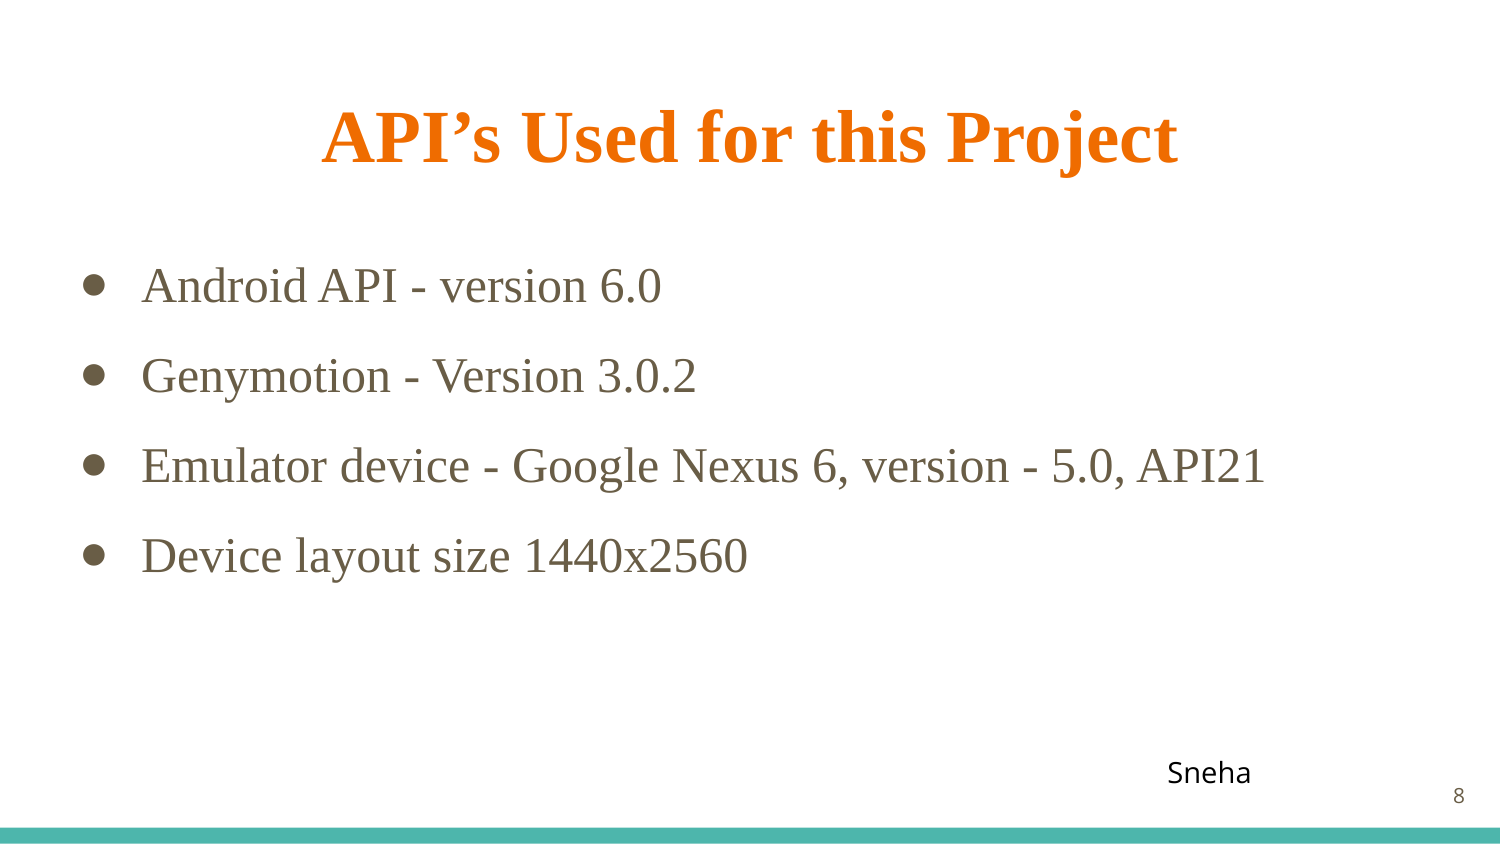

# API’s Used for this Project
Android API - version 6.0
Genymotion - Version 3.0.2
Emulator device - Google Nexus 6, version - 5.0, API21
Device layout size 1440x2560

Sneha

8